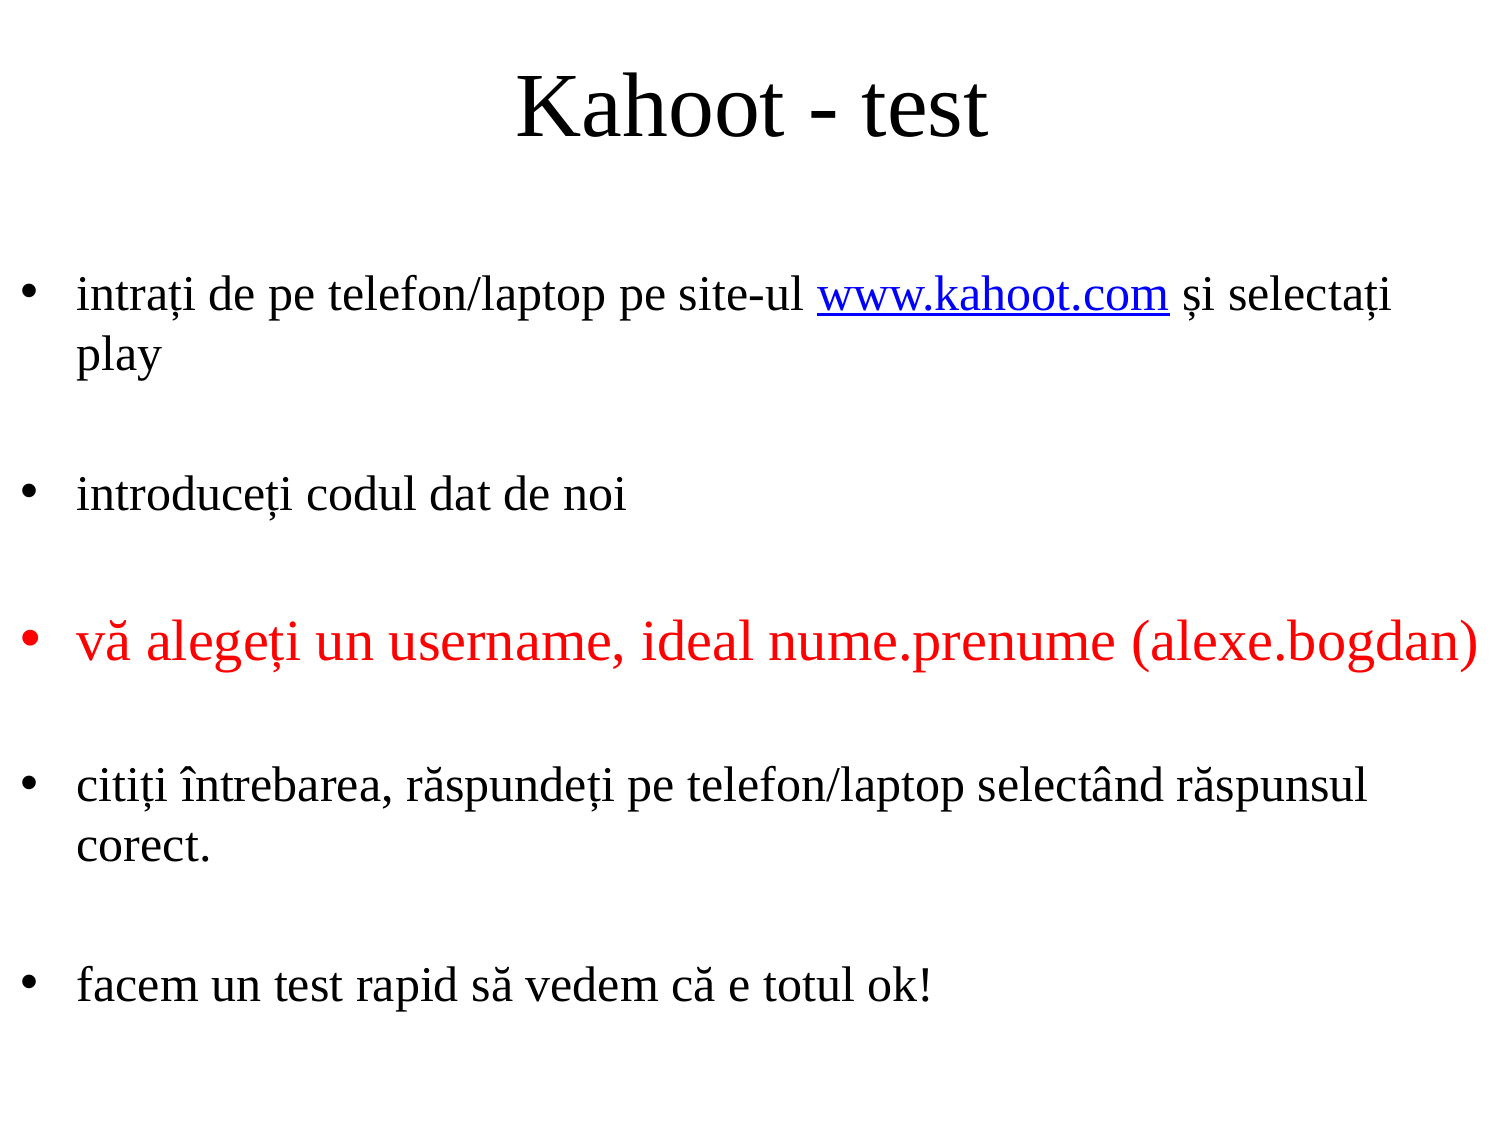

Kahoot - test

intrați de pe telefon/laptop pe site-ul www.kahoot.com și selectați play

introduceți codul dat de noi

vă alegeți un username, ideal nume.prenume (alexe.bogdan)

citiți întrebarea, răspundeți pe telefon/laptop selectând răspunsul corect.

facem un test rapid să vedem că e totul ok!